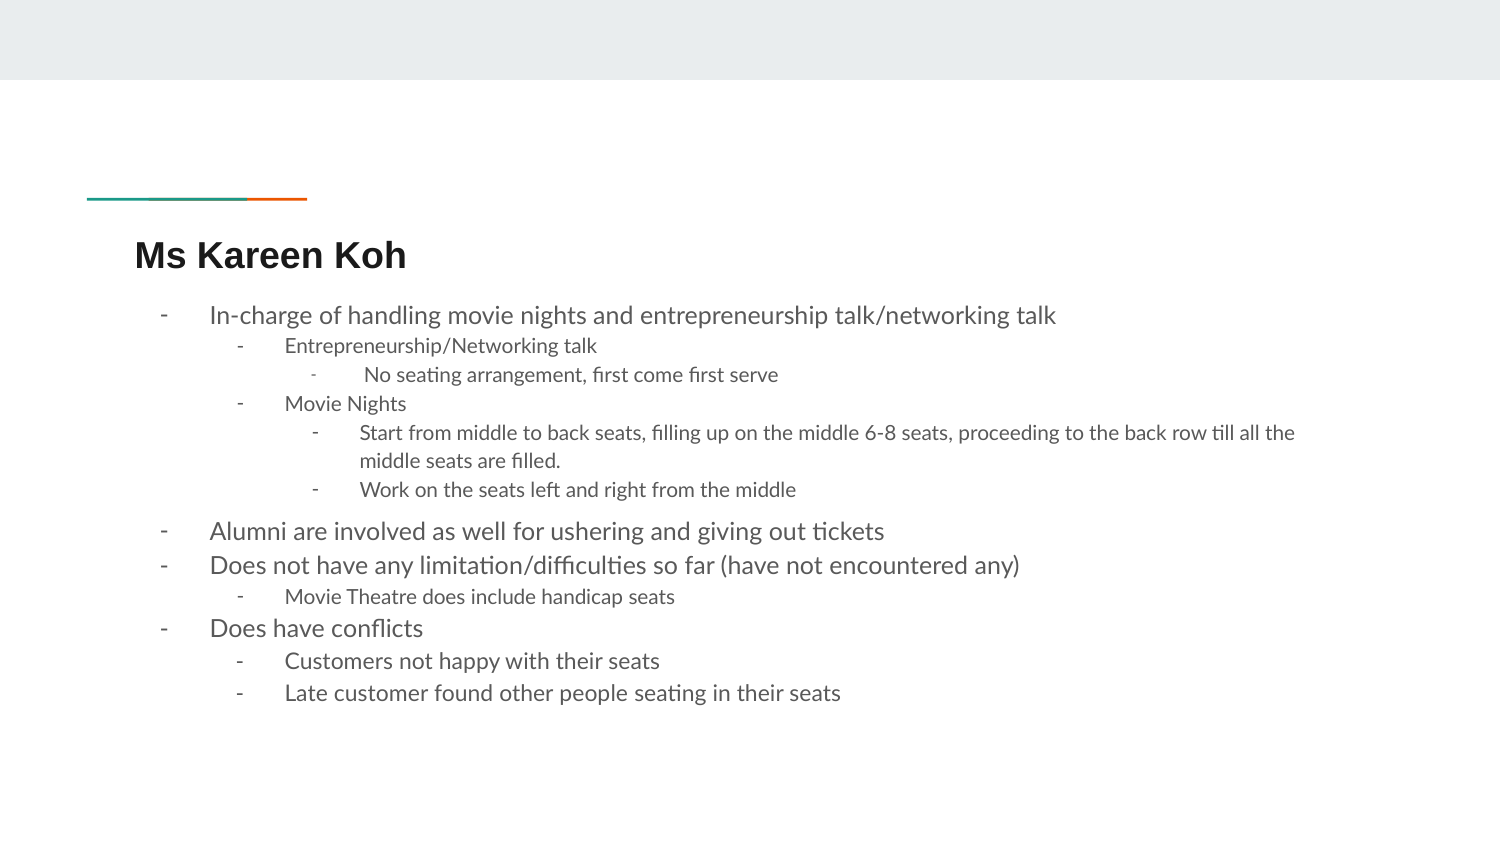

# Ms Kareen Koh
In-charge of handling movie nights and entrepreneurship talk/networking talk
Entrepreneurship/Networking talk
 No seating arrangement, first come first serve
Movie Nights
Start from middle to back seats, filling up on the middle 6-8 seats, proceeding to the back row till all the middle seats are filled.
Work on the seats left and right from the middle

Alumni are involved as well for ushering and giving out tickets
Does not have any limitation/difficulties so far (have not encountered any)
Movie Theatre does include handicap seats
Does have conflicts
Customers not happy with their seats
Late customer found other people seating in their seats